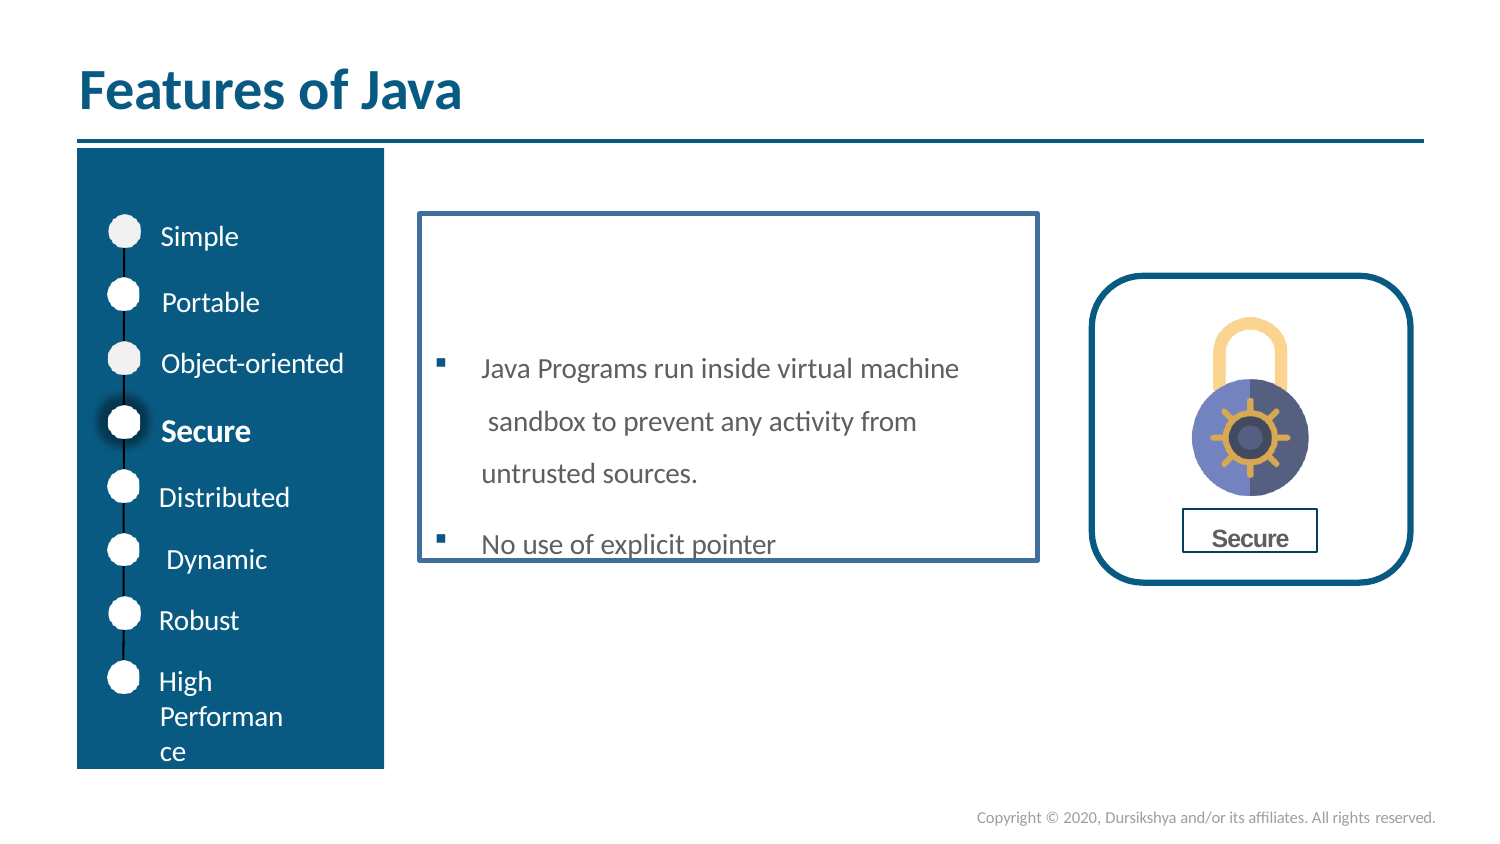

# Features of Java

Simple

Portable

Object-oriented

Secure
Distributed  Dynamic

Robust

High Performance

Java Programs run inside virtual machine  sandbox to prevent any activity from  untrusted sources.

No use of explicit pointer

Secure
Copyright © 2020, Dursikshya and/or its affiliates. All rights reserved.